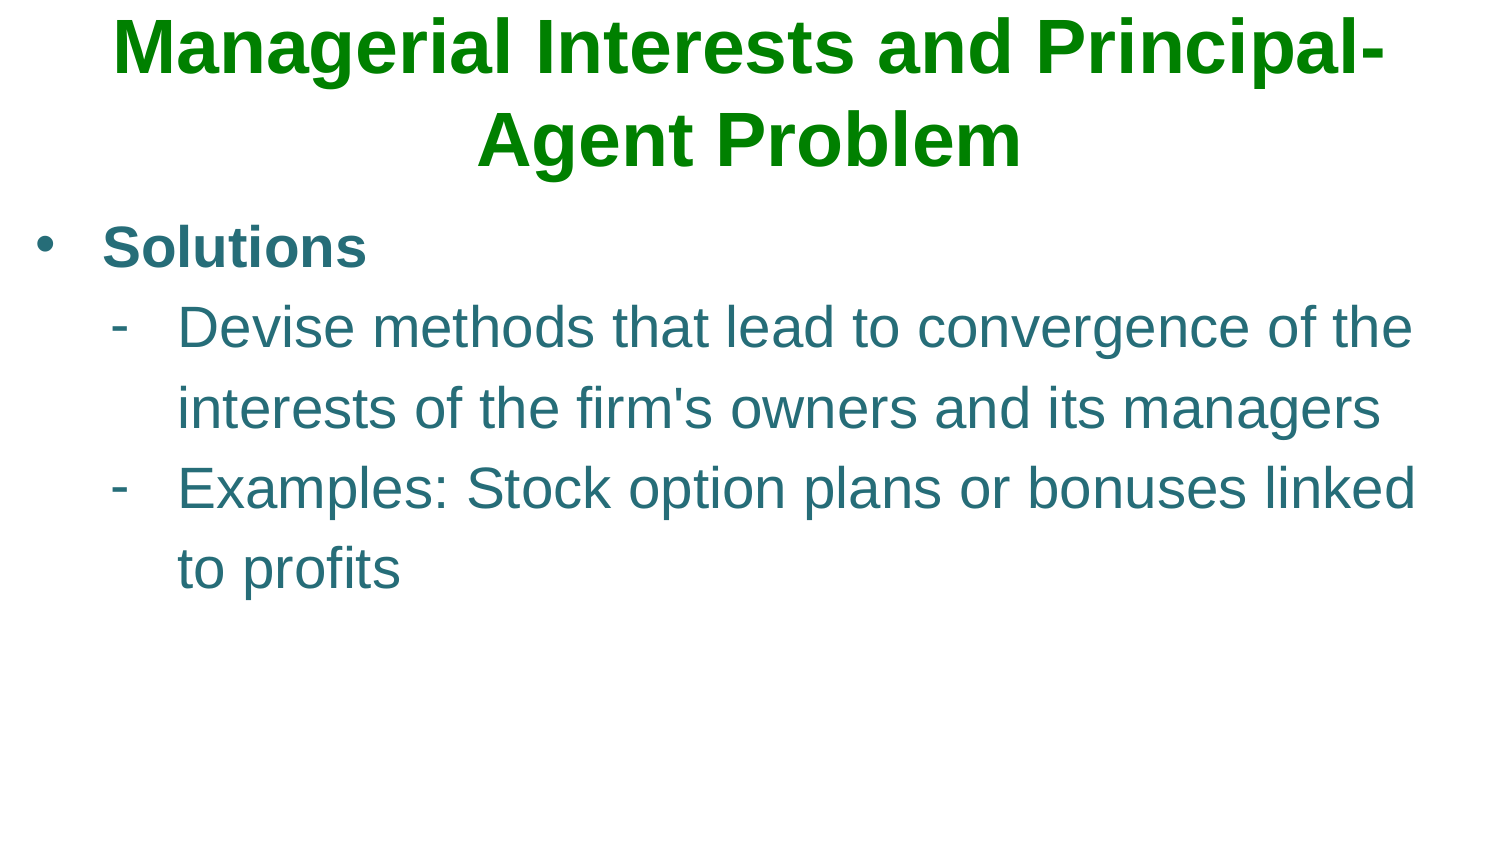

# Managerial Interests and Principal-Agent Problem
Solutions
Devise methods that lead to convergence of the interests of the firm's owners and its managers
Examples: Stock option plans or bonuses linked to profits